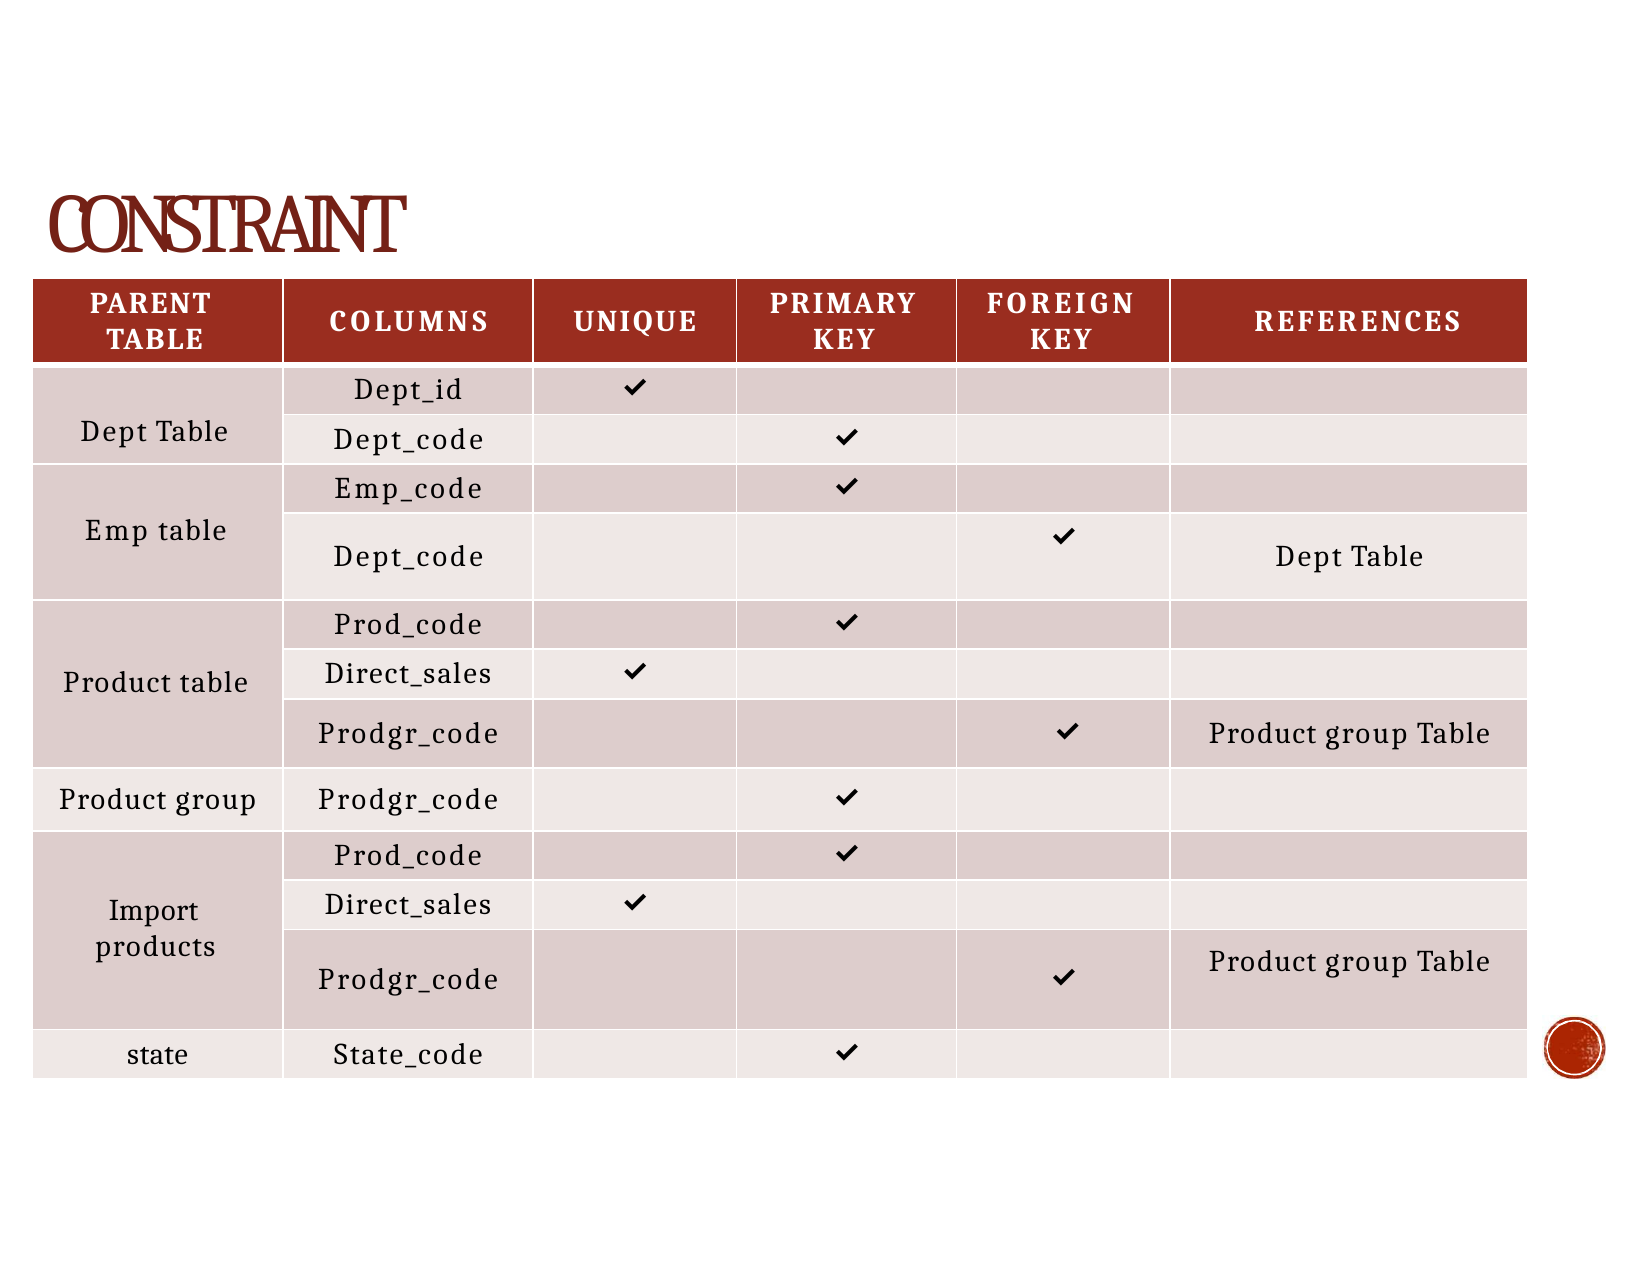

# CONSTRAINTS
| PARENT TABLE | COLUMNS | UNIQUE | PRIMARY KEY | FOREIGN KEY | REFERENCES |
| --- | --- | --- | --- | --- | --- |
| Dept Table | Dept\_id | ✓ |  |  |  |
|  | Dept\_code |  | ✓ |  |  |
| Emp table | Emp\_code |  | ✓ |  |  |
|  | Dept\_code |  |  | ✓ | Dept Table |
| Product table | Prod\_code |  | ✓ |  |  |
|  | Direct\_sales | ✓ |  |  |  |
|  | Prodgr\_code |  |  | ✓ | Product group Table |
| Product group | Prodgr\_code |  | ✓ |  |  |
| Import products | Prod\_code |  | ✓ |  |  |
|  | Direct\_sales | ✓ |  |  |  |
|  | Prodgr\_code |  |  | ✓ | Product group Table |
| state | State\_code |  | ✓ |  |  |